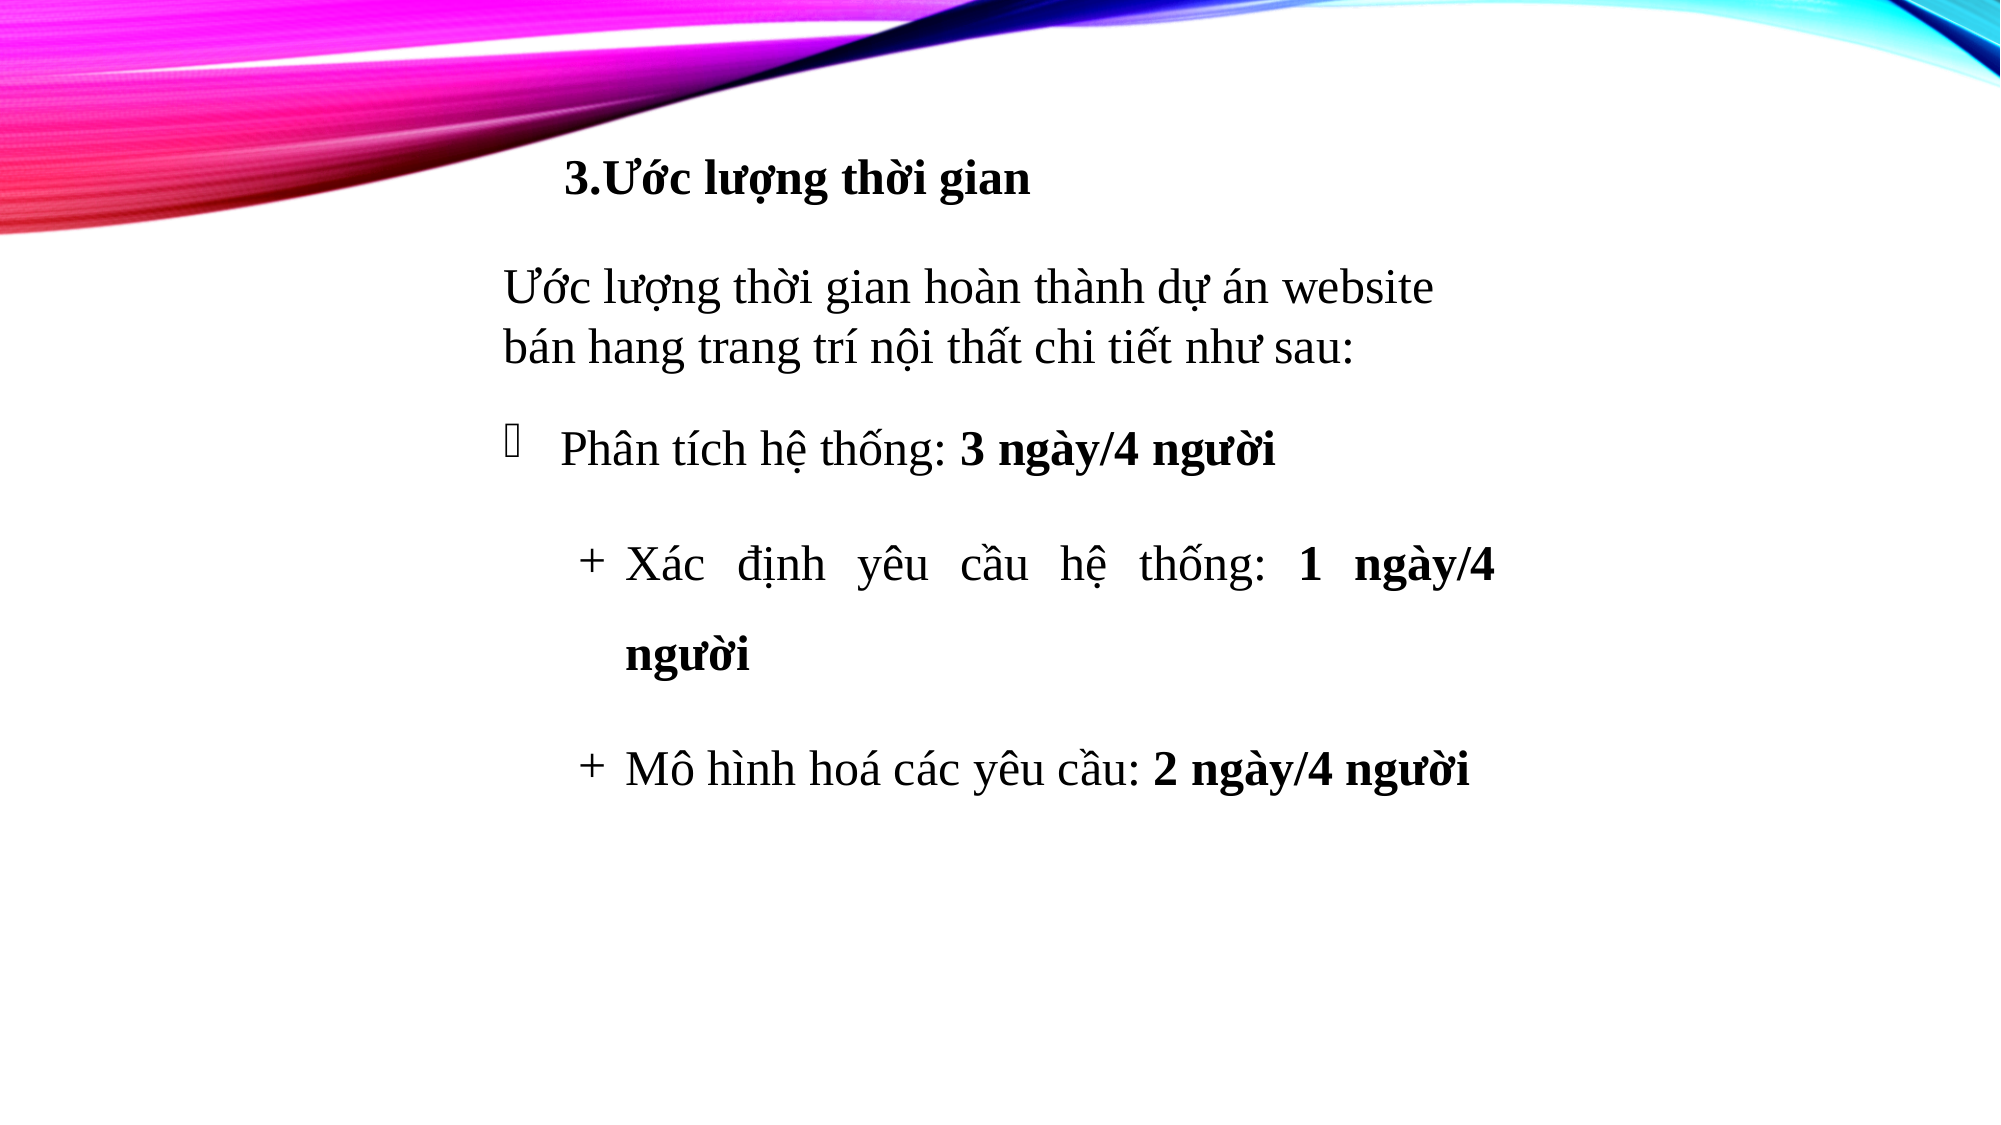

3.Ước lượng thời gian
Ước lượng thời gian hoàn thành dự án website bán hang trang trí nội thất chi tiết như sau:
Phân tích hệ thống: 3 ngày/4 người
Xác định yêu cầu hệ thống: 1 ngày/4 người
Mô hình hoá các yêu cầu: 2 ngày/4 người